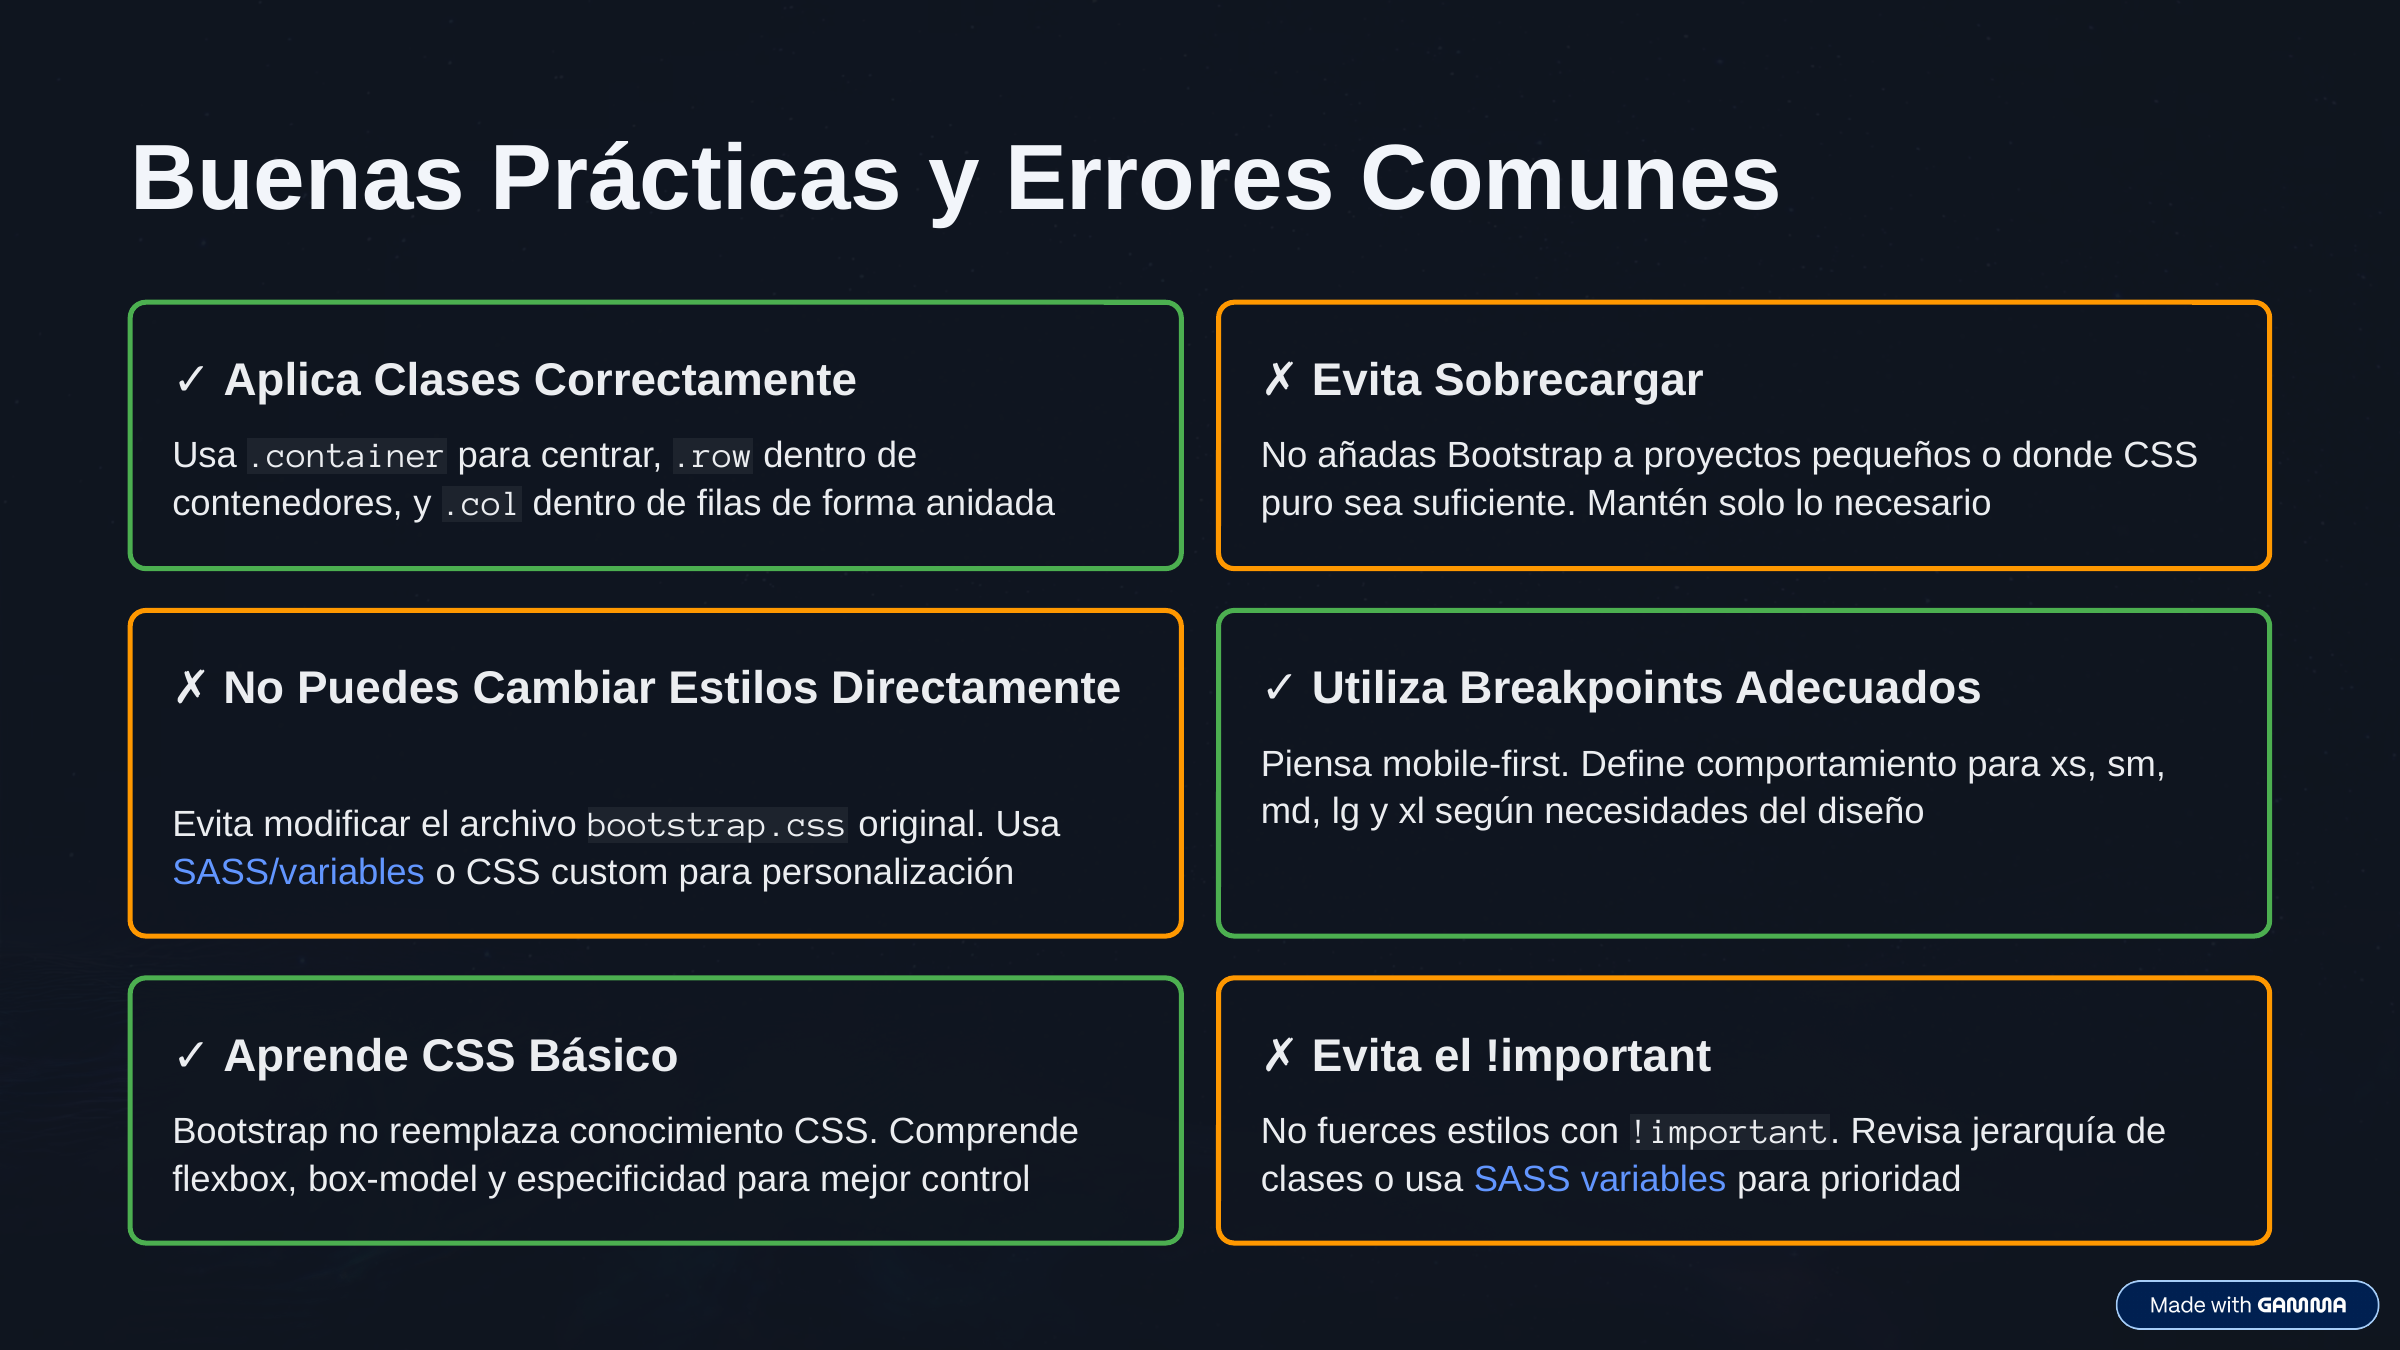

Buenas Prácticas y Errores Comunes

✓ Aplica Clases Correctamente
✗ Evita Sobrecargar
Usa .container para centrar, .row dentro de contenedores, y .col dentro de filas de forma anidada
No añadas Bootstrap a proyectos pequeños o donde CSS puro sea suficiente. Mantén solo lo necesario

✗ No Puedes Cambiar Estilos Directamente
✓ Utiliza Breakpoints Adecuados
Piensa mobile-first. Define comportamiento para xs, sm, md, lg y xl según necesidades del diseño
Evita modificar el archivo bootstrap.css original. Usa SASS/variables o CSS custom para personalización

✓ Aprende CSS Básico
✗ Evita el !important
Bootstrap no reemplaza conocimiento CSS. Comprende flexbox, box-model y especificidad para mejor control
No fuerces estilos con !important. Revisa jerarquía de clases o usa SASS variables para prioridad